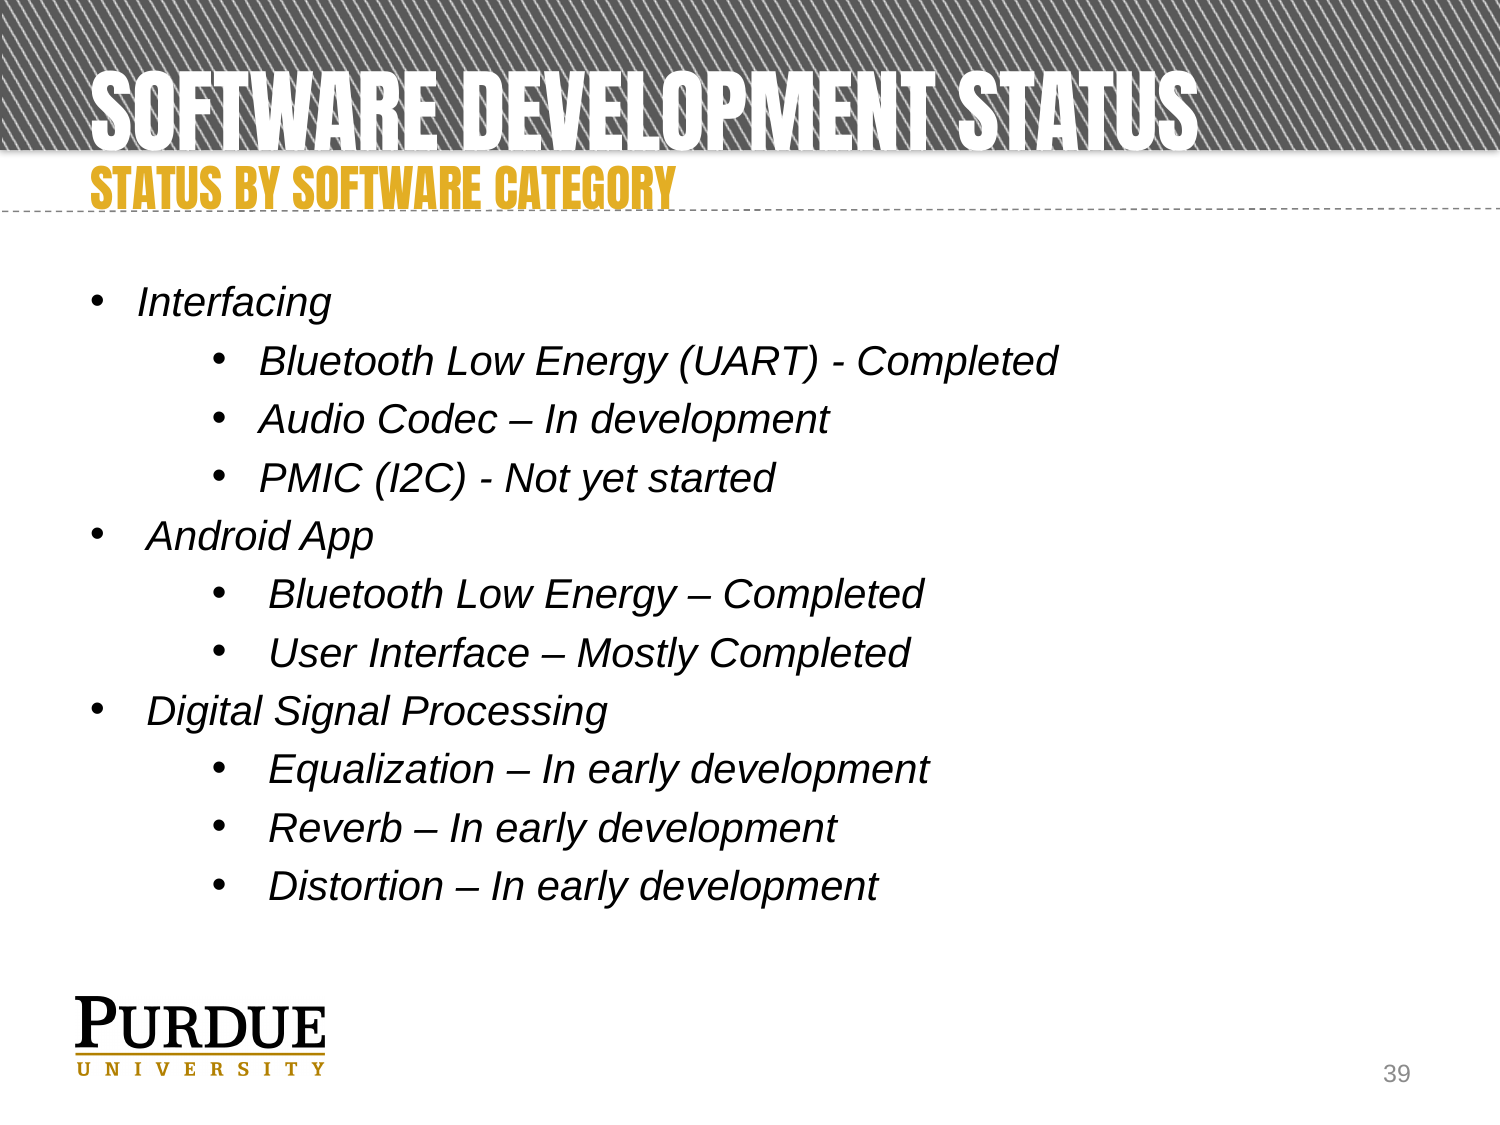

# Software Development Status
Status by software category

Interfacing
Bluetooth Low Energy (UART) - Completed
Audio Codec – In development
PMIC (I2C) - Not yet started
Android App
Bluetooth Low Energy – Completed
User Interface – Mostly Completed
Digital Signal Processing
Equalization – In early development
Reverb – In early development
Distortion – In early development
39